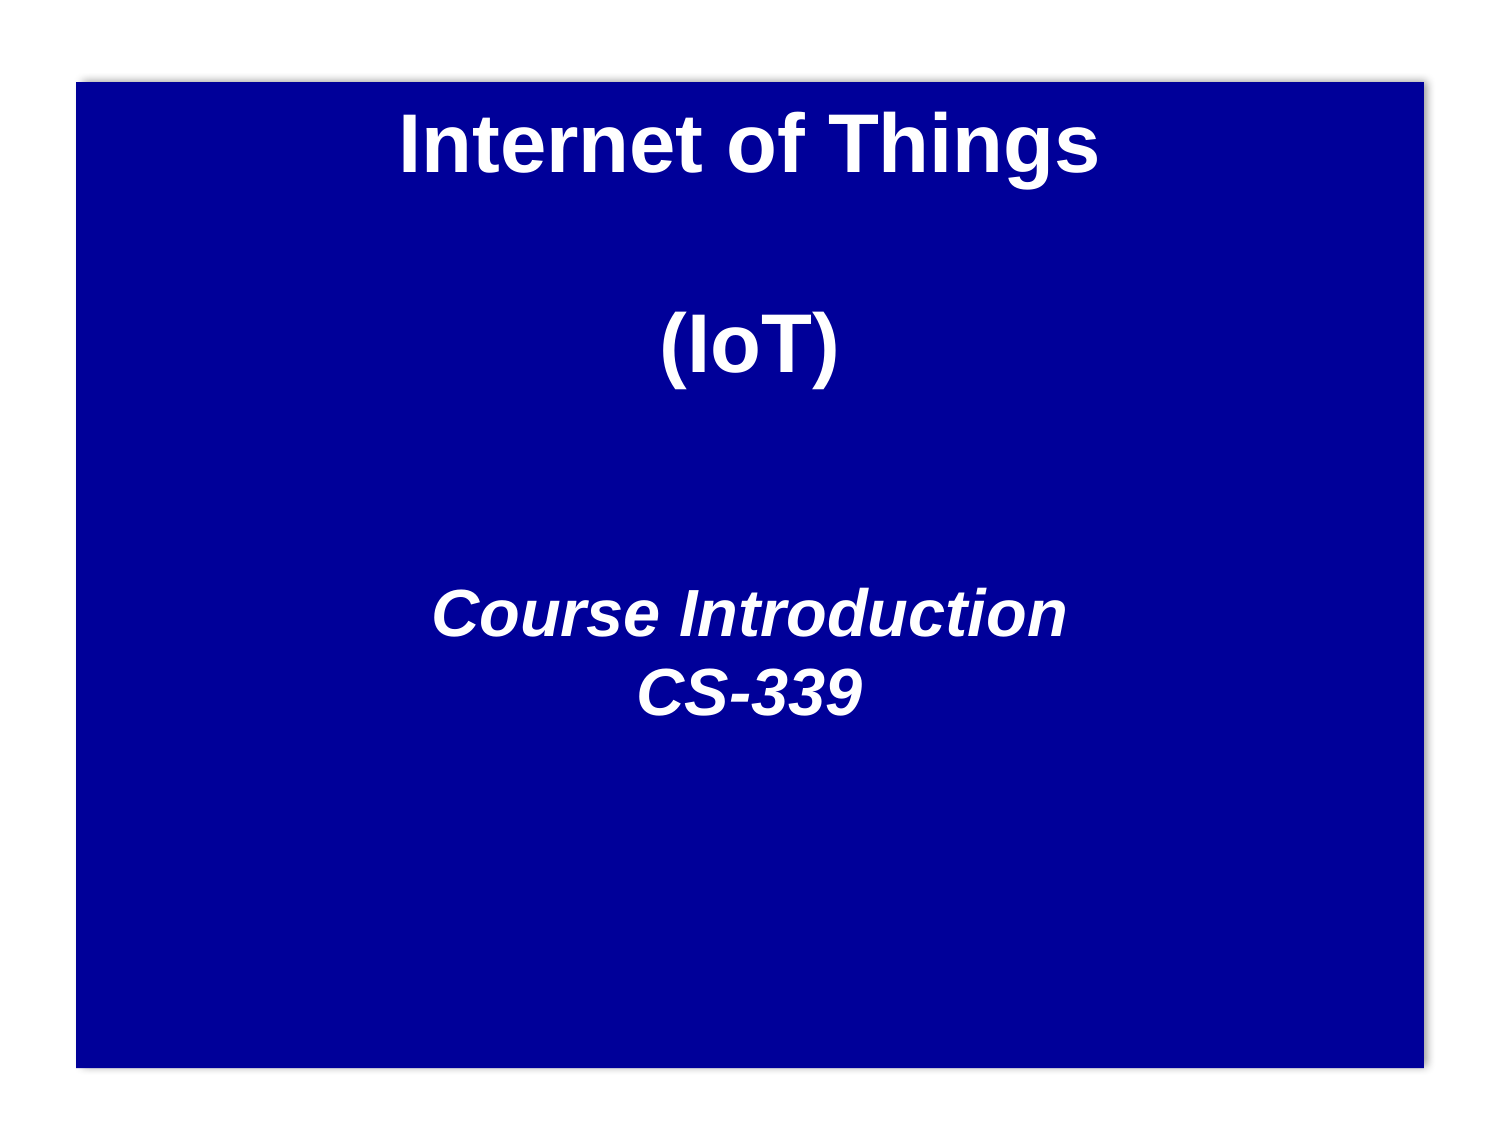

# Internet of Things (IoT) Course Introduction CS-339